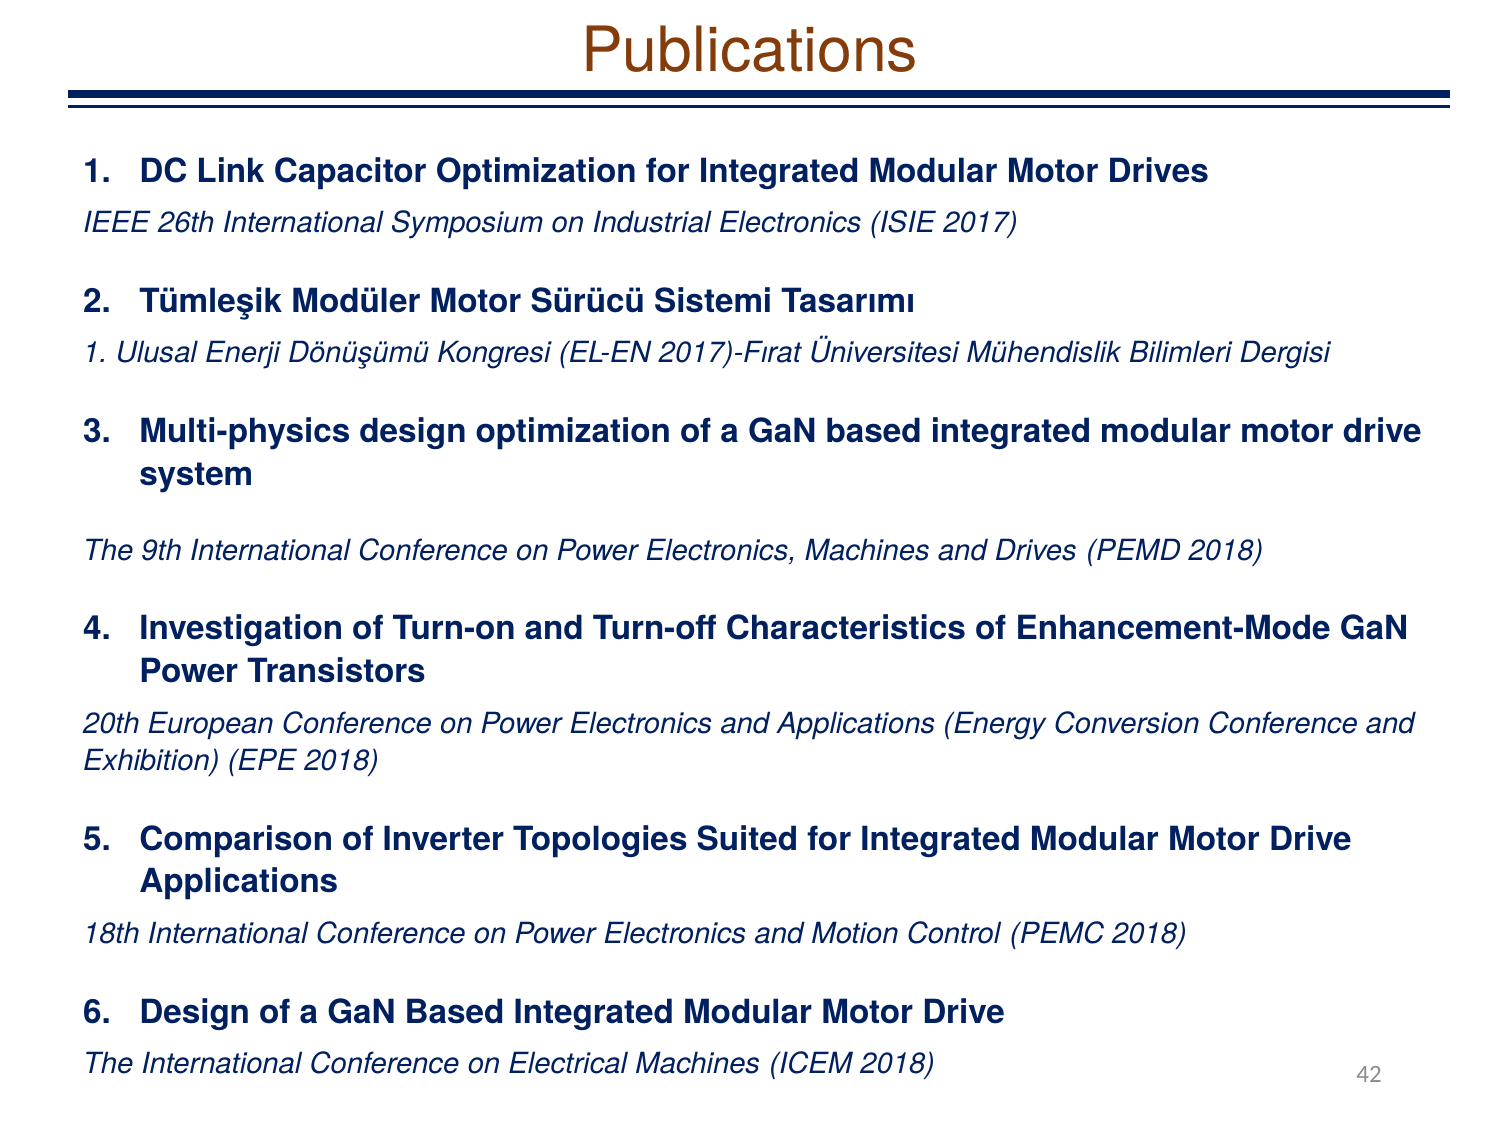

Publications
DC Link Capacitor Optimization for Integrated Modular Motor Drives
IEEE 26th International Symposium on Industrial Electronics (ISIE 2017)
Tümleşik Modüler Motor Sürücü Sistemi Tasarımı
1. Ulusal Enerji Dönüşümü Kongresi (EL-EN 2017)-Fırat Üniversitesi Mühendislik Bilimleri Dergisi
Multi-physics design optimization of a GaN based integrated modular motor drive system
The 9th International Conference on Power Electronics, Machines and Drives (PEMD 2018)
Investigation of Turn-on and Turn-off Characteristics of Enhancement-Mode GaN Power Transistors
20th European Conference on Power Electronics and Applications (Energy Conversion Conference and Exhibition) (EPE 2018)
Comparison of Inverter Topologies Suited for Integrated Modular Motor Drive Applications
18th International Conference on Power Electronics and Motion Control (PEMC 2018)
Design of a GaN Based Integrated Modular Motor Drive
The International Conference on Electrical Machines (ICEM 2018)
42